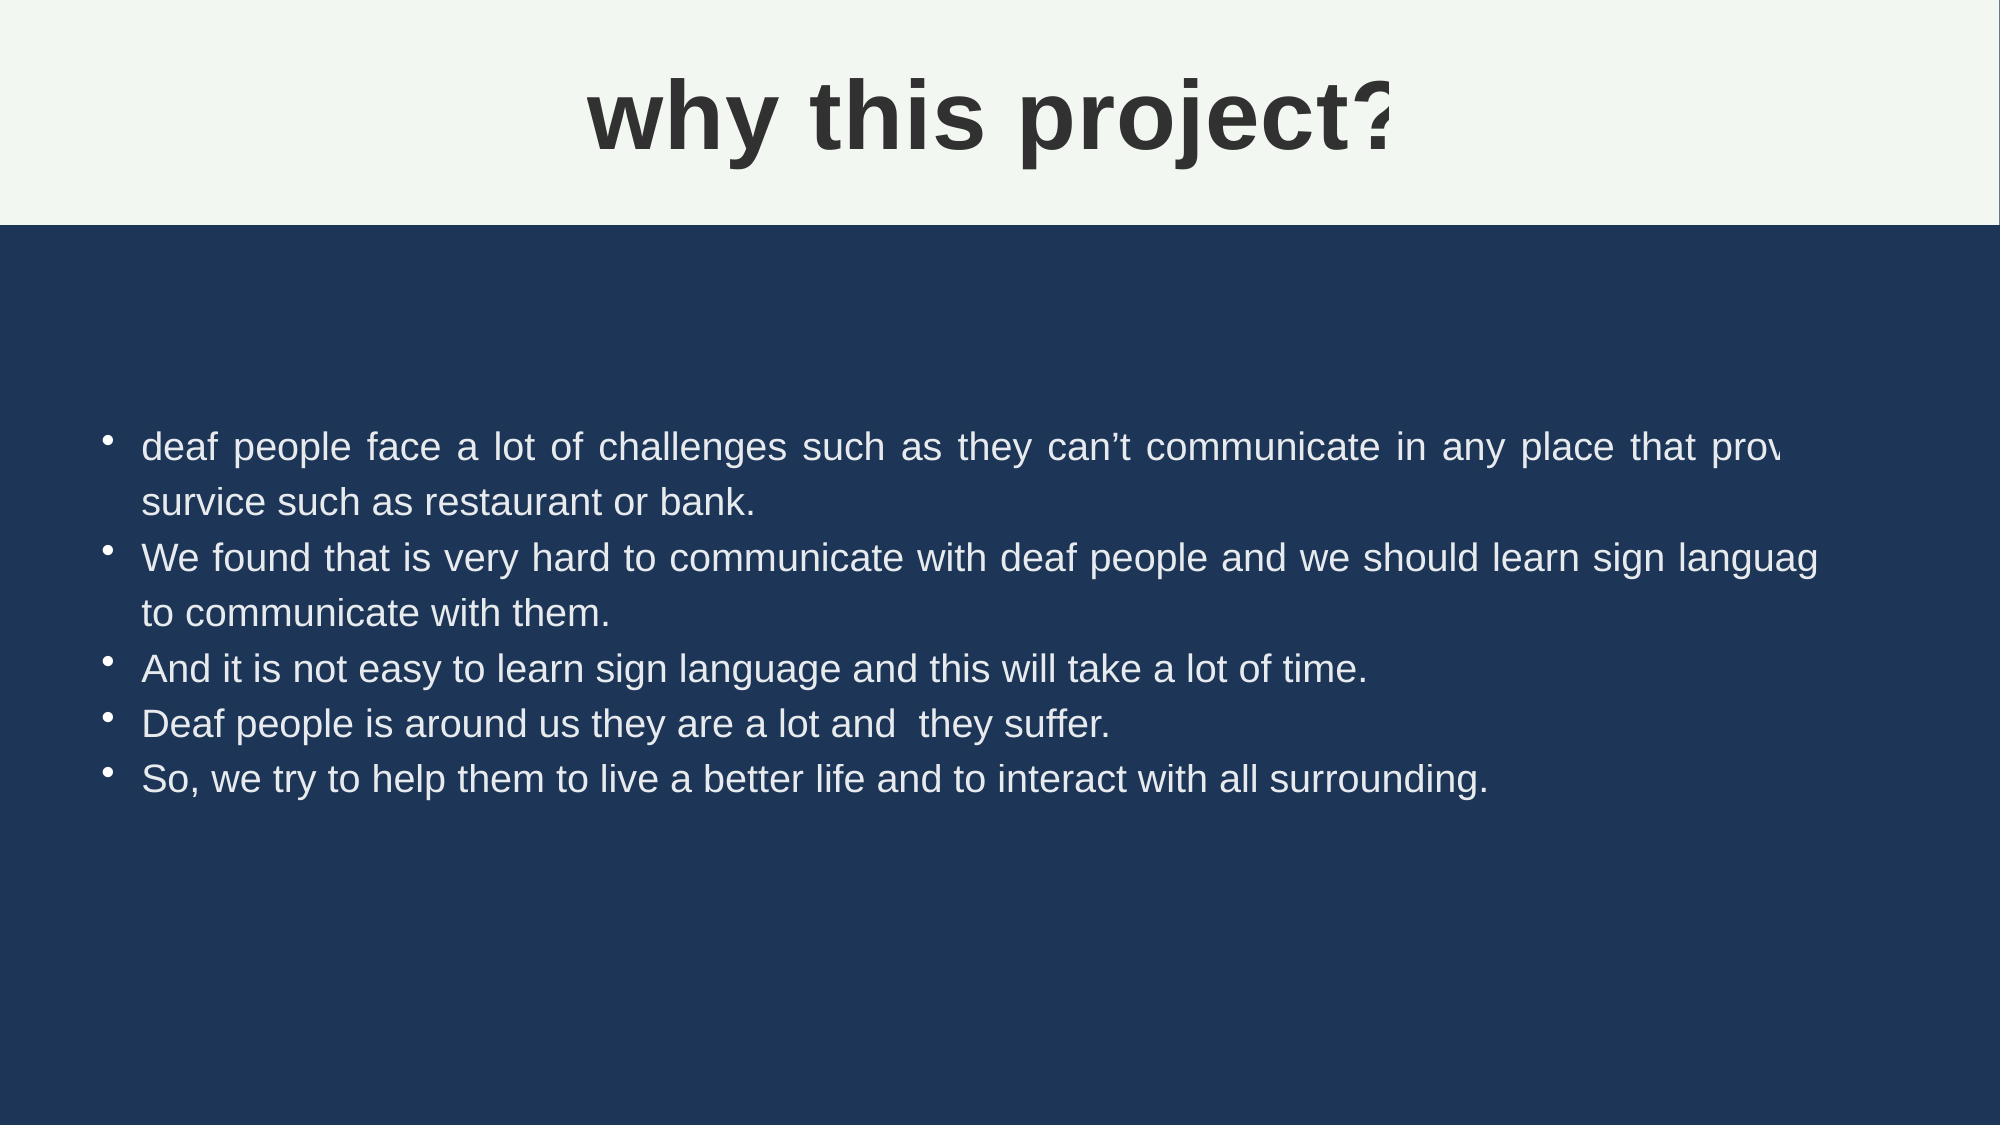

why this project?
deaf people face a lot of challenges such as they can’t communicate in any place that provide survice such as restaurant or bank.
We found that is very hard to communicate with deaf people and we should learn sign language to communicate with them.
And it is not easy to learn sign language and this will take a lot of time.
Deaf people is around us they are a lot and  they suffer.
So, we try to help them to live a better life and to interact with all surrounding.